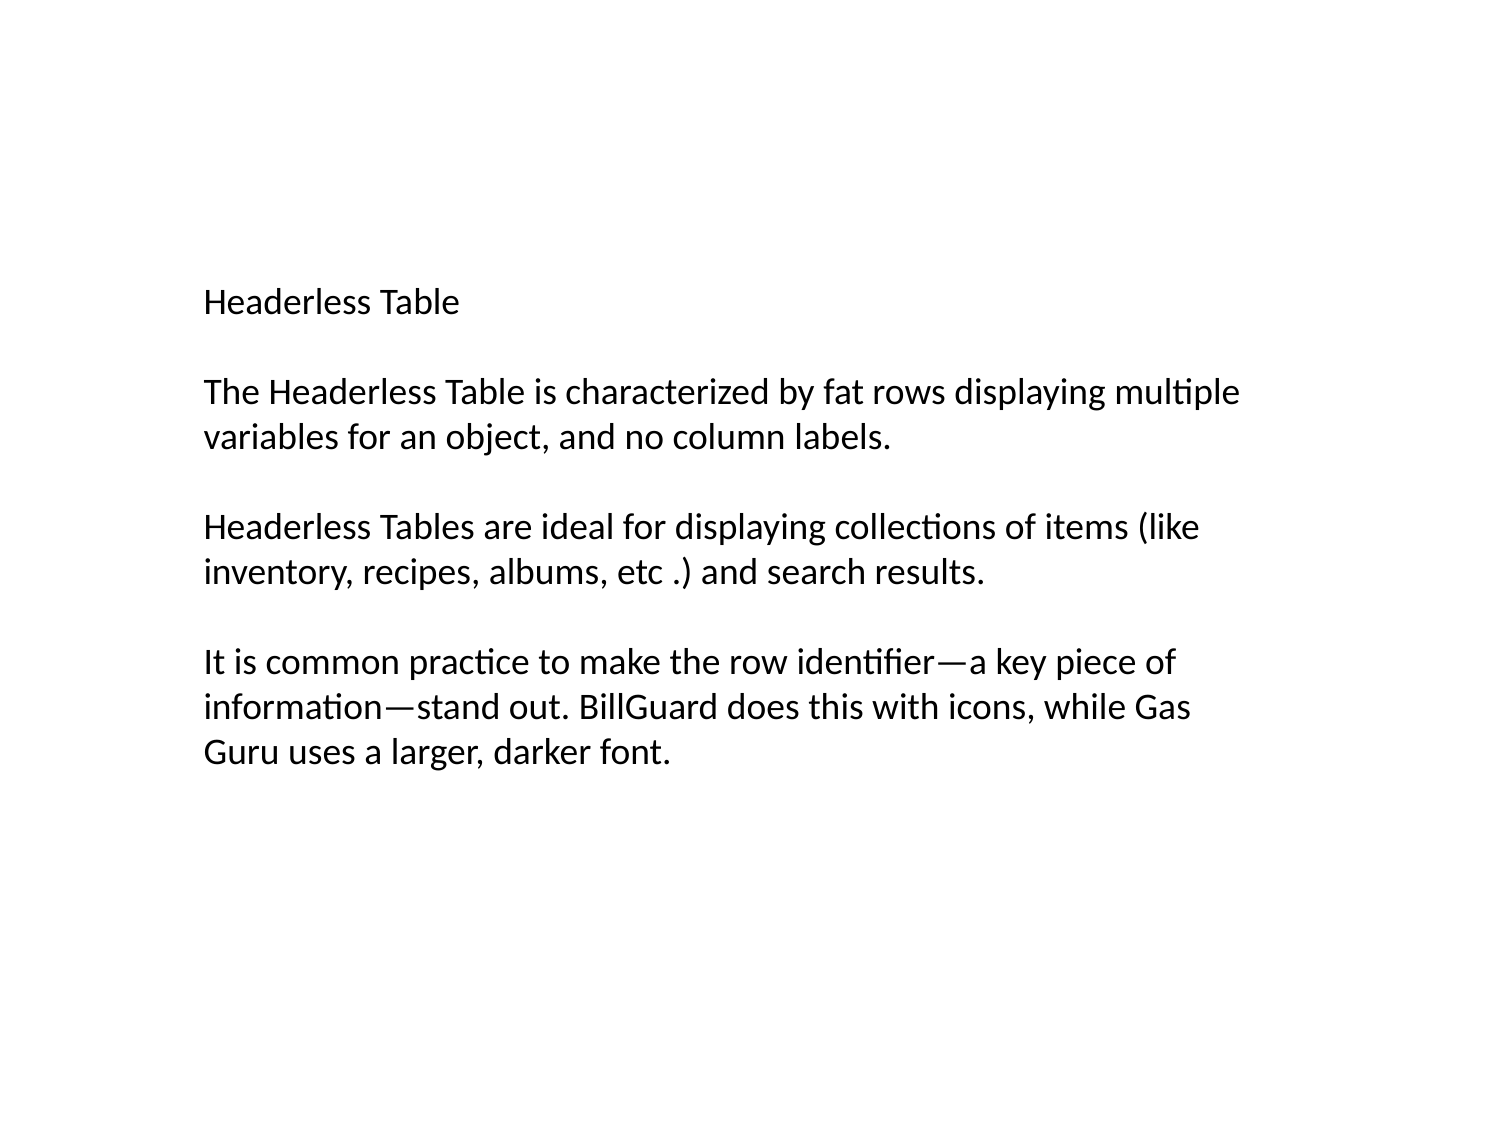

Headerless Table

The Headerless Table is characterized by fat rows displaying multiple variables for an object, and no column labels.

Headerless Tables are ideal for displaying collections of items (like inventory, recipes, albums, etc .) and search results.

It is common practice to make the row identifier—a key piece of information—stand out. BillGuard does this with icons, while Gas Guru uses a larger, darker font.